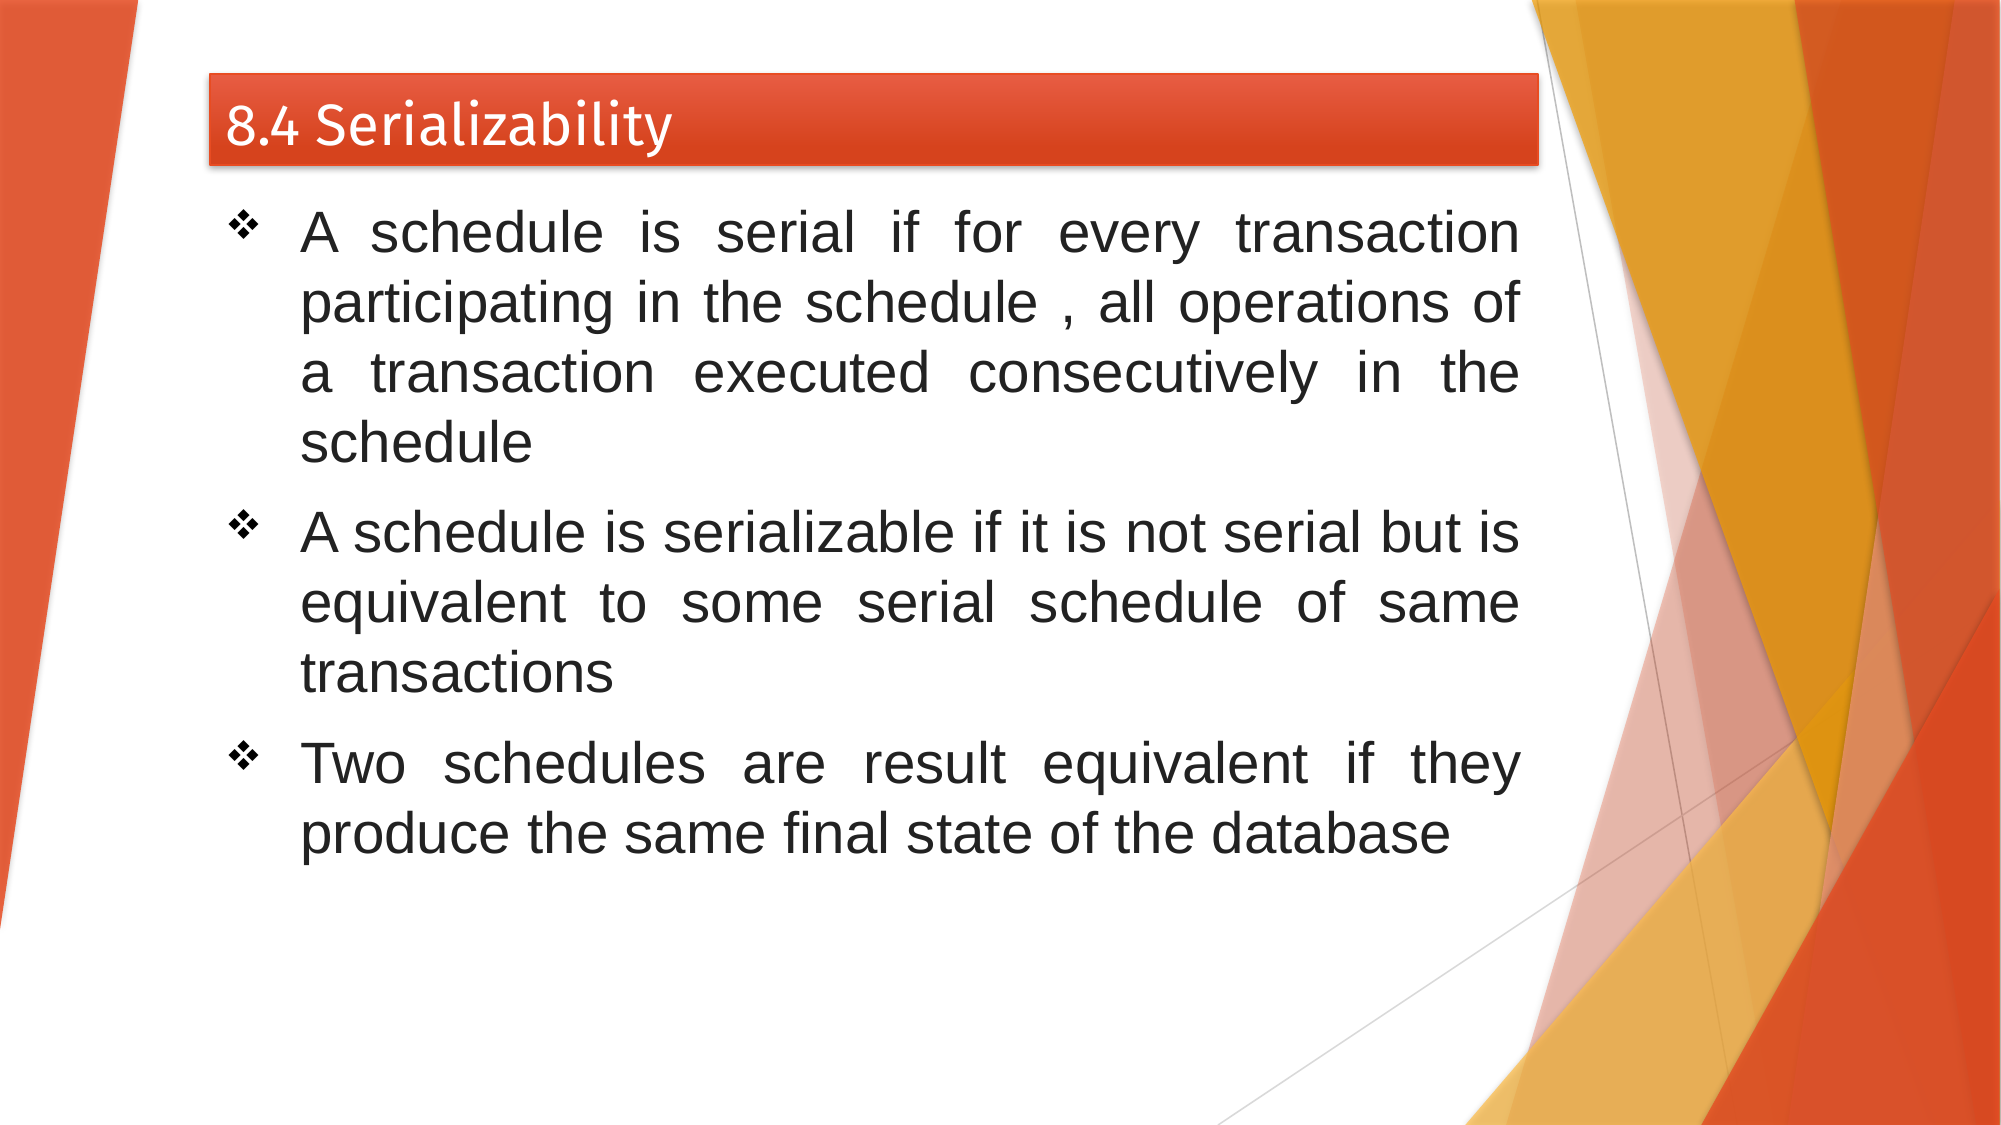

# 8.4 Serializability
A schedule is serial if for every transaction participating in the schedule , all operations of a transaction executed consecutively in the schedule
A schedule is serializable if it is not serial but is equivalent to some serial schedule of same transactions
Two schedules are result equivalent if they produce the same final state of the database